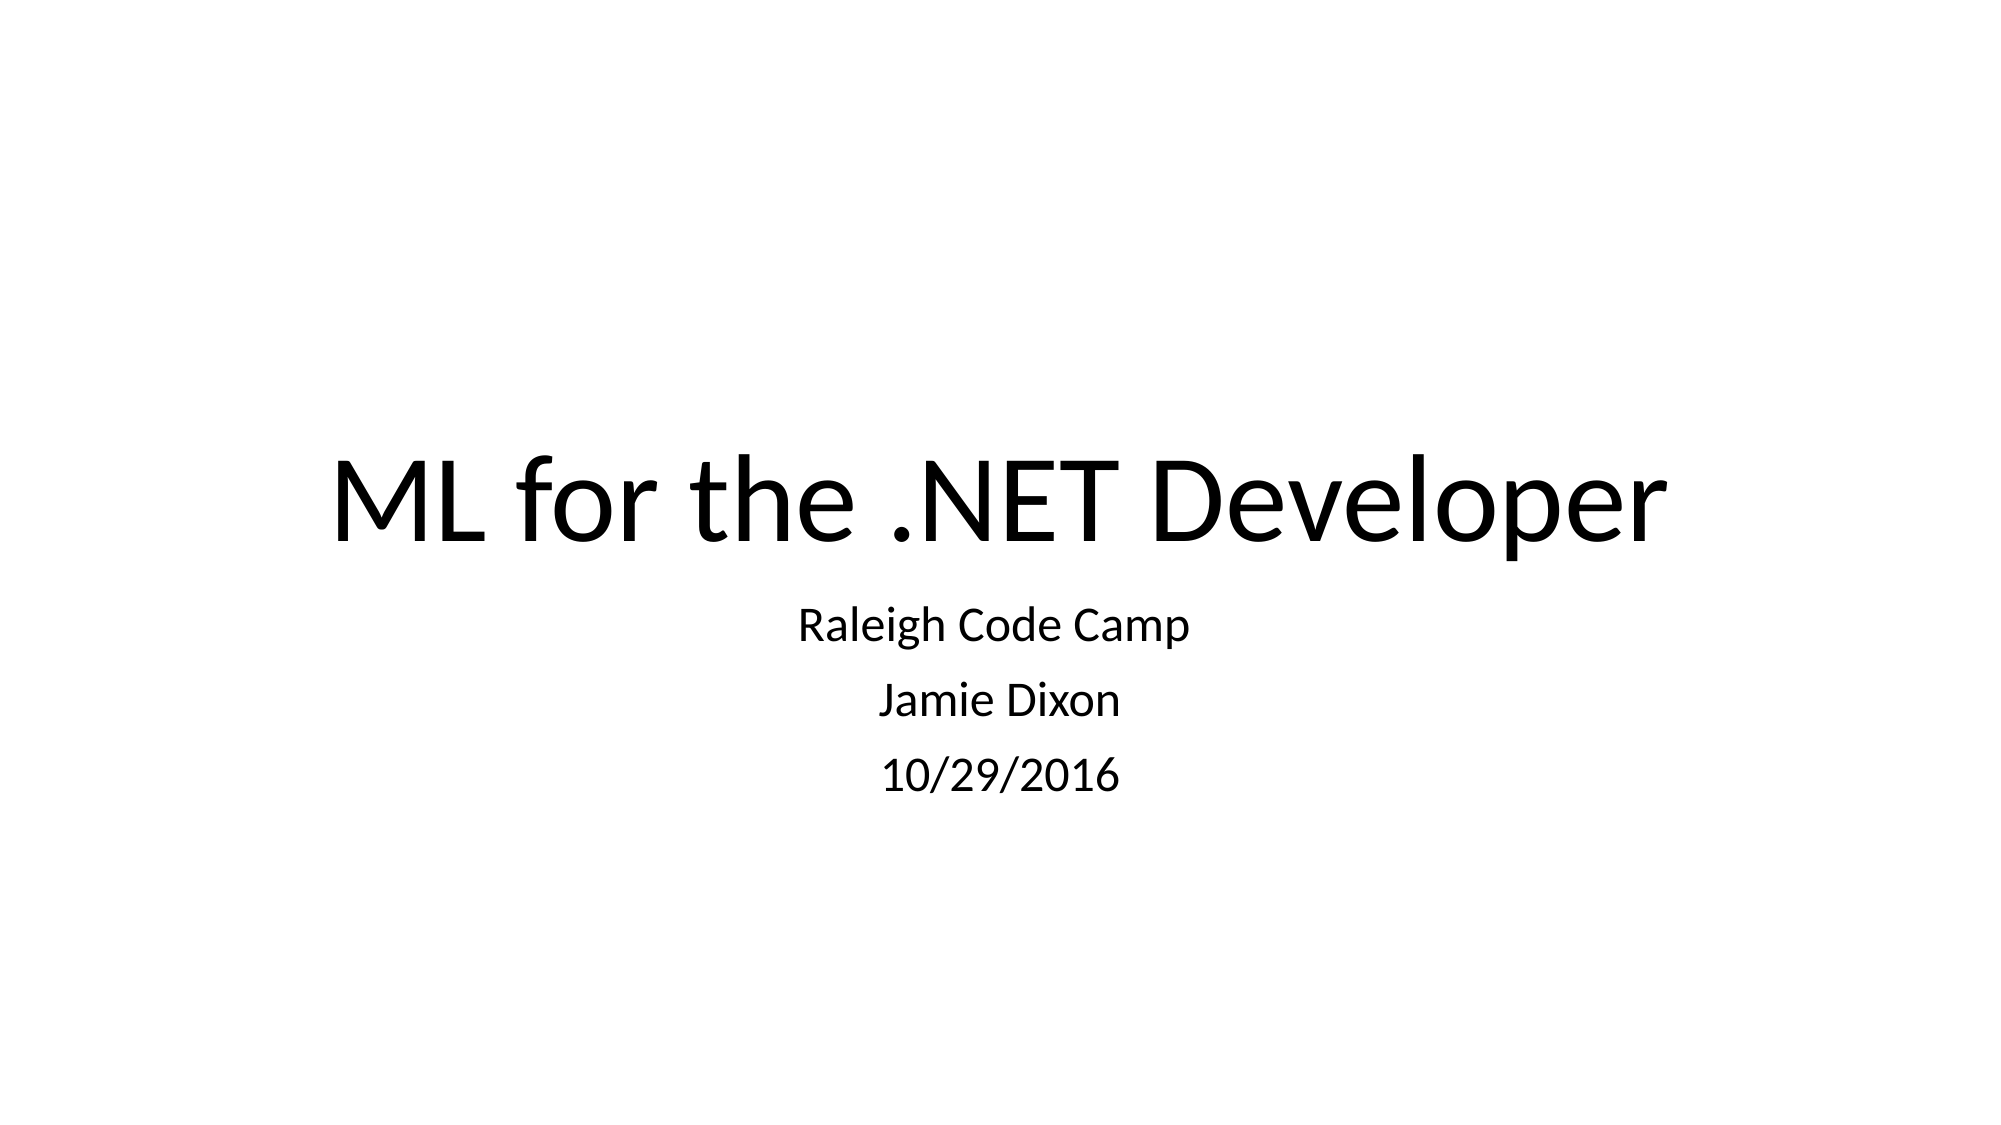

# ML for the .NET Developer
Raleigh Code Camp
Jamie Dixon
10/29/2016